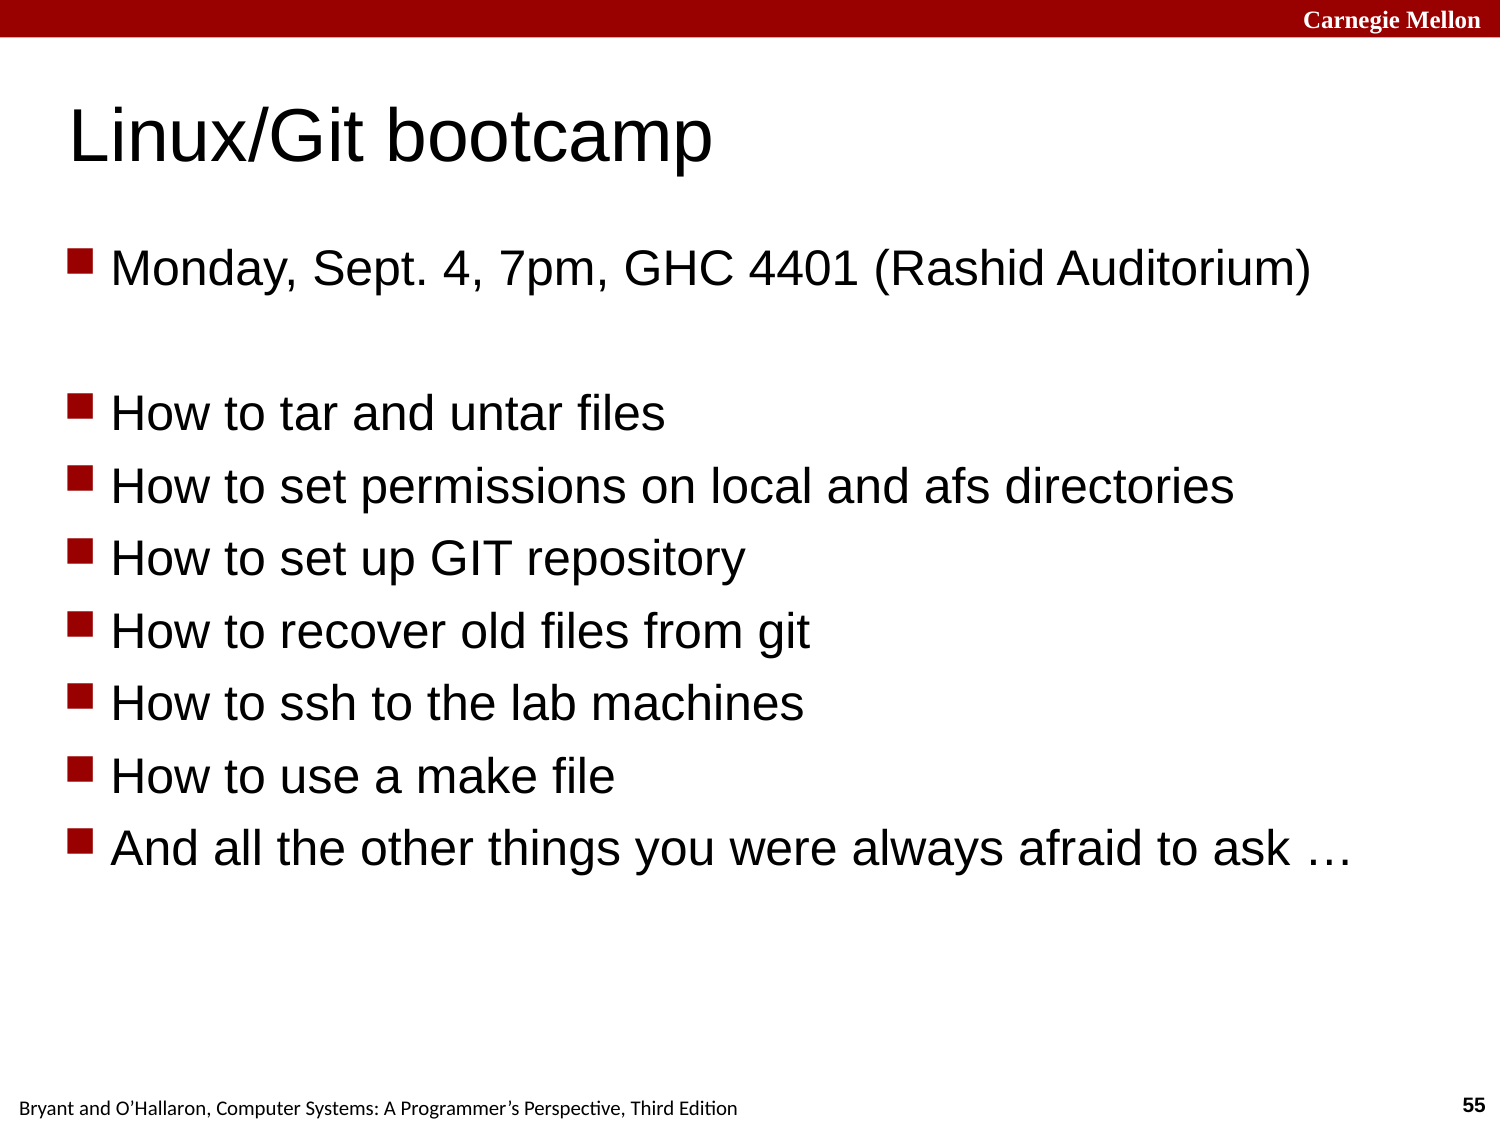

# Linux/Git bootcamp
Monday, Sept. 4, 7pm, GHC 4401 (Rashid Auditorium)

How to tar and untar files
How to set permissions on local and afs directories
How to set up GIT repository
How to recover old files from git
How to ssh to the lab machines
How to use a make file
And all the other things you were always afraid to ask …